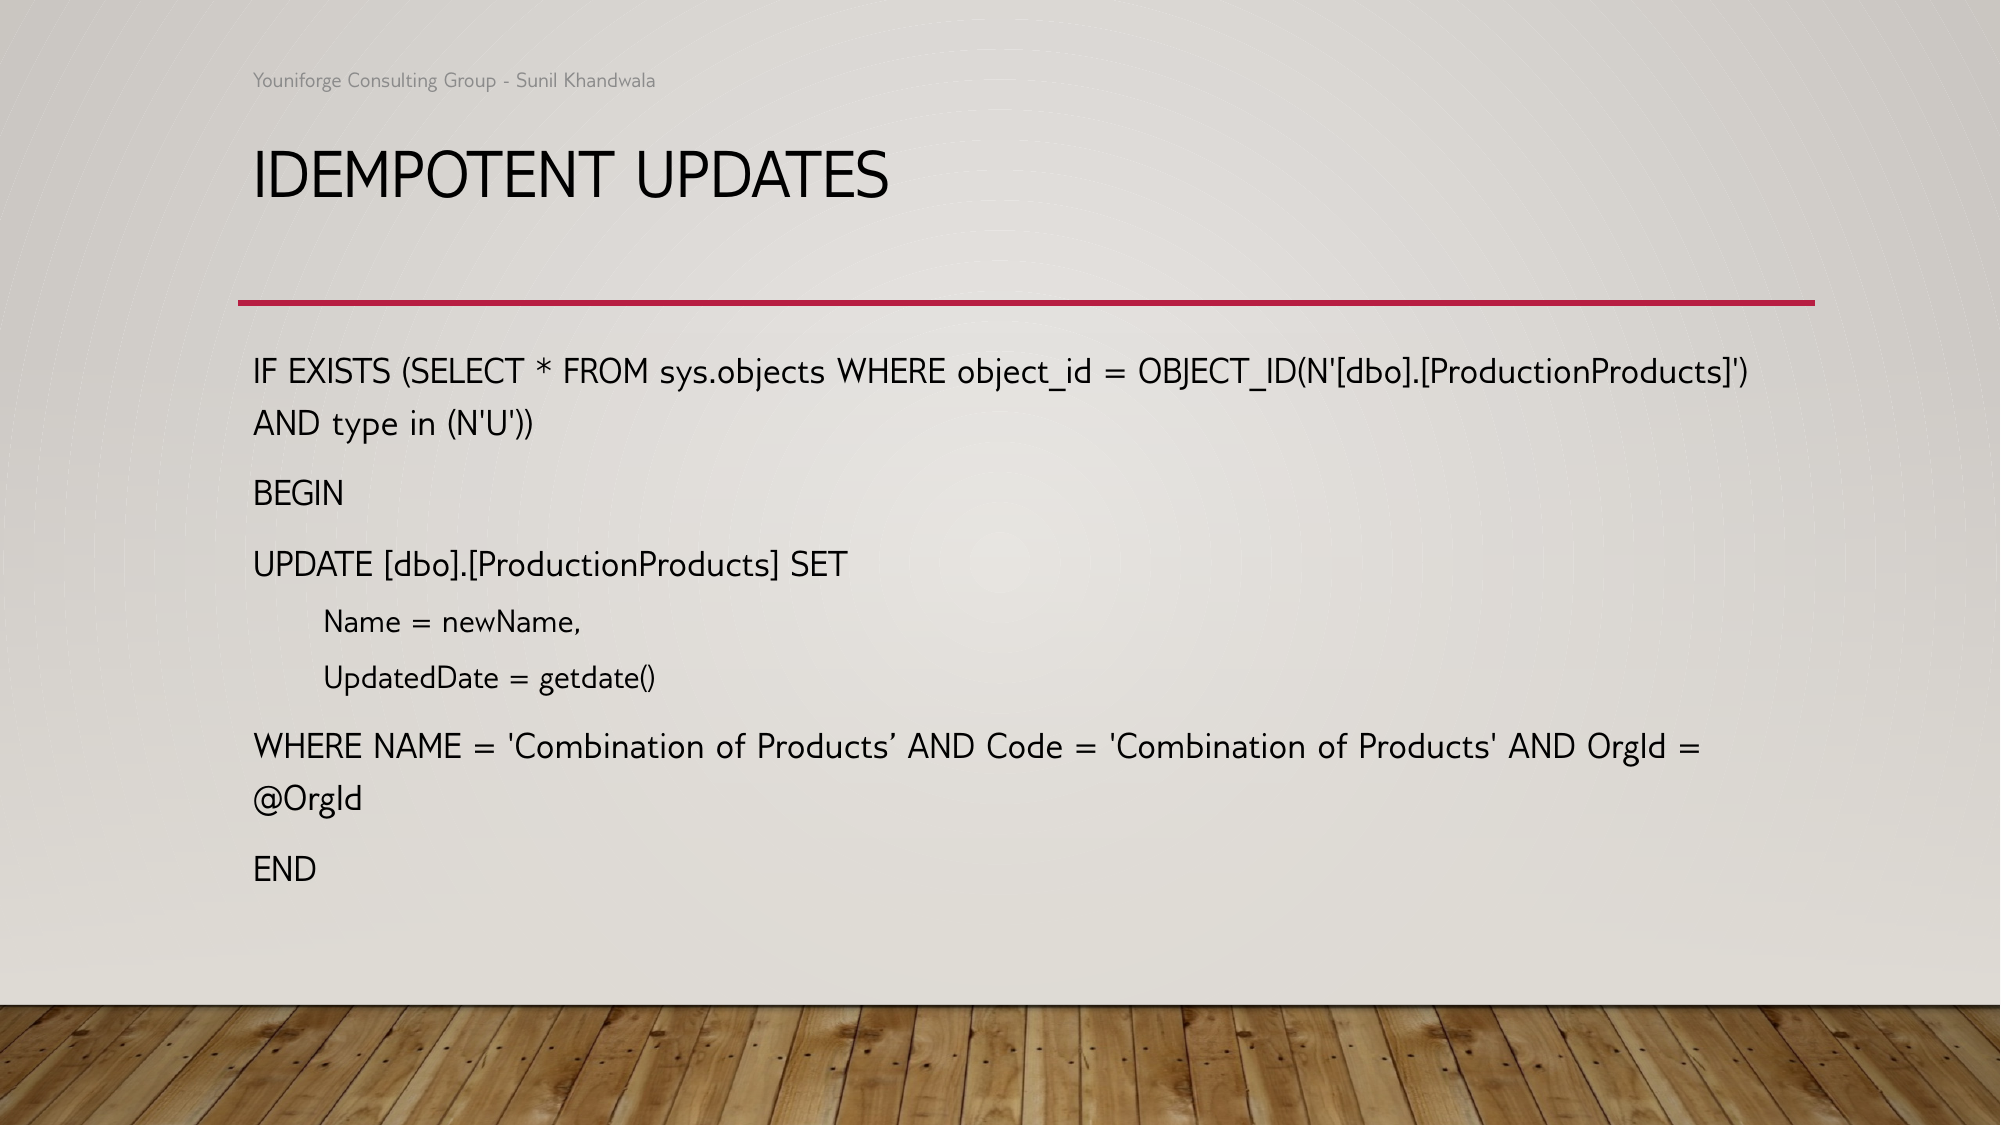

Youniforge Consulting Group - Sunil Khandwala
# Idempotent Updates
IF EXISTS (SELECT * FROM sys.objects WHERE object_id = OBJECT_ID(N'[dbo].[ProductionProducts]') AND type in (N'U'))
BEGIN
UPDATE [dbo].[ProductionProducts] SET
Name = newName,
UpdatedDate = getdate()
WHERE NAME = 'Combination of Products’ AND Code = 'Combination of Products' AND OrgId = @OrgId
END